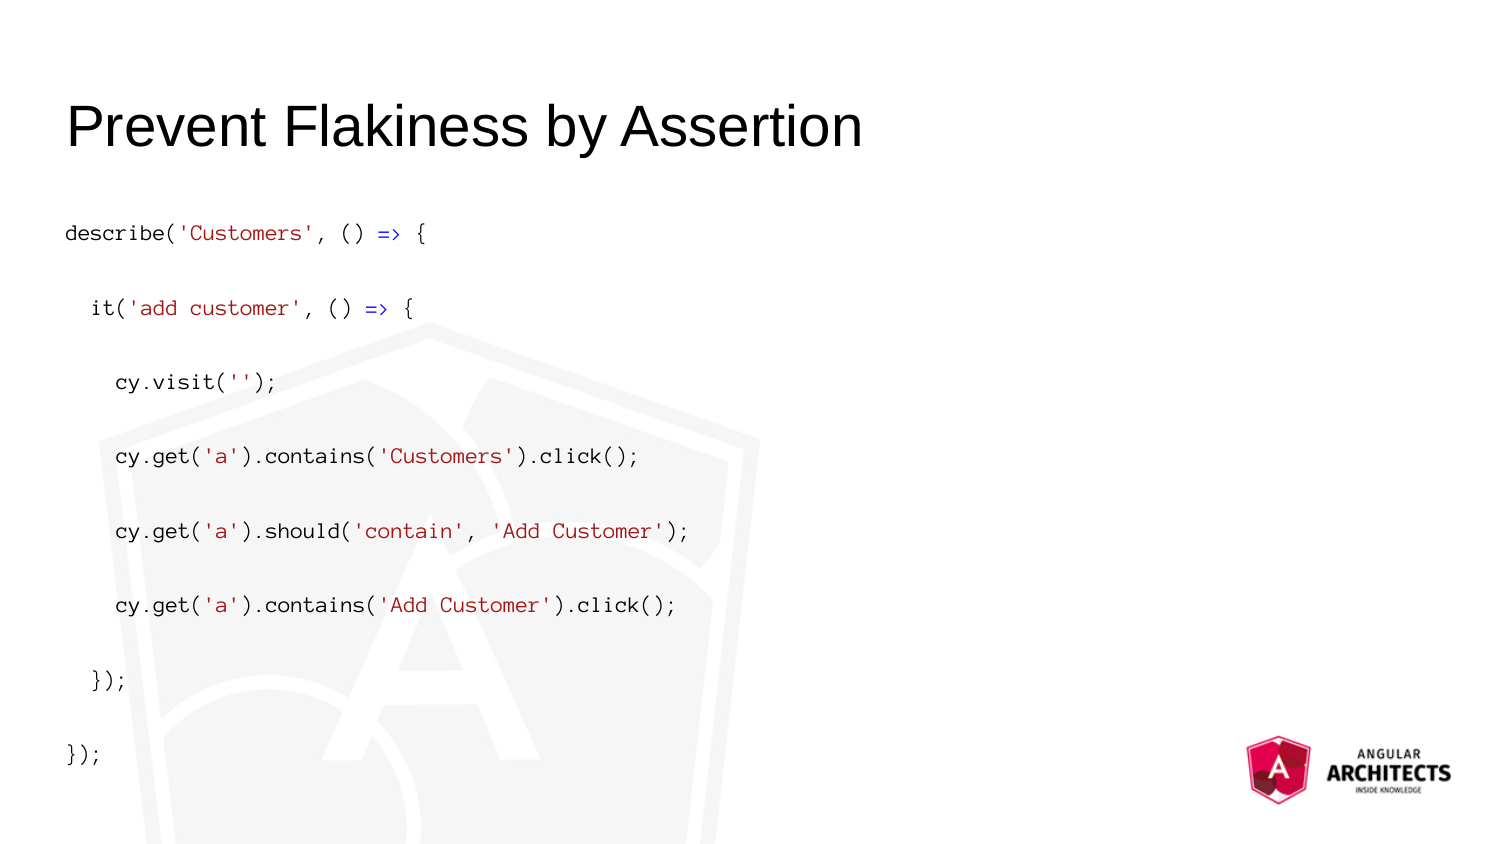

# Prevent Flakiness by Assertion
describe('Customers', () => {
  it('add customer', () => {
    cy.visit('');
    cy.get('a').contains('Customers').click();
    cy.get('a').should('contain', 'Add Customer');
    cy.get('a').contains('Add Customer').click();
  });
});